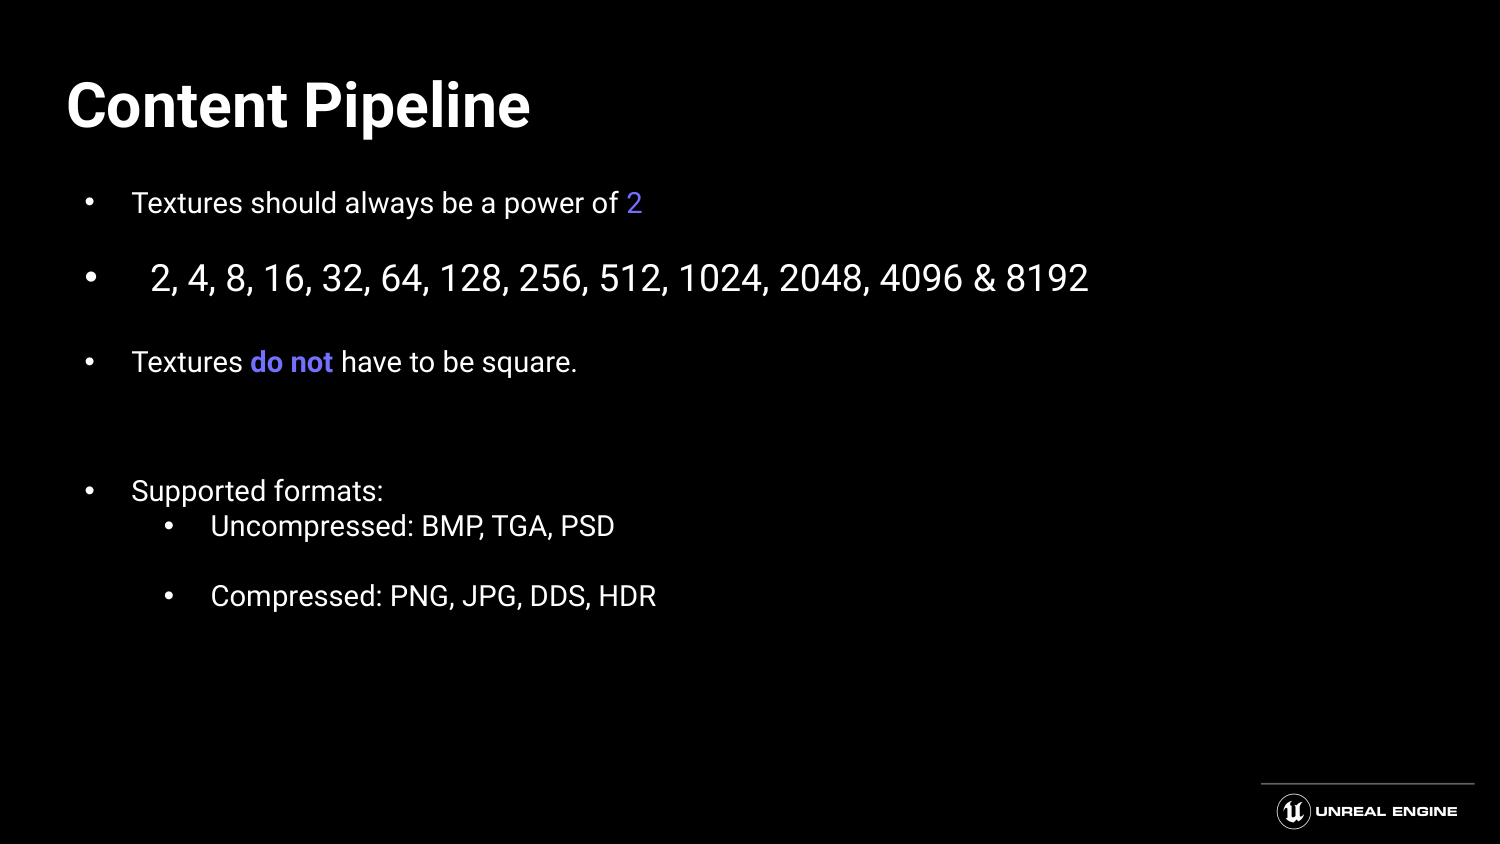

# Content Pipeline
Textures should always be a power of 2
  2, 4, 8, 16, 32, 64, 128, 256, 512, 1024, 2048, 4096 & 8192
Textures do not have to be square.
Supported formats:
Uncompressed: BMP, TGA, PSD
Compressed: PNG, JPG, DDS, HDR